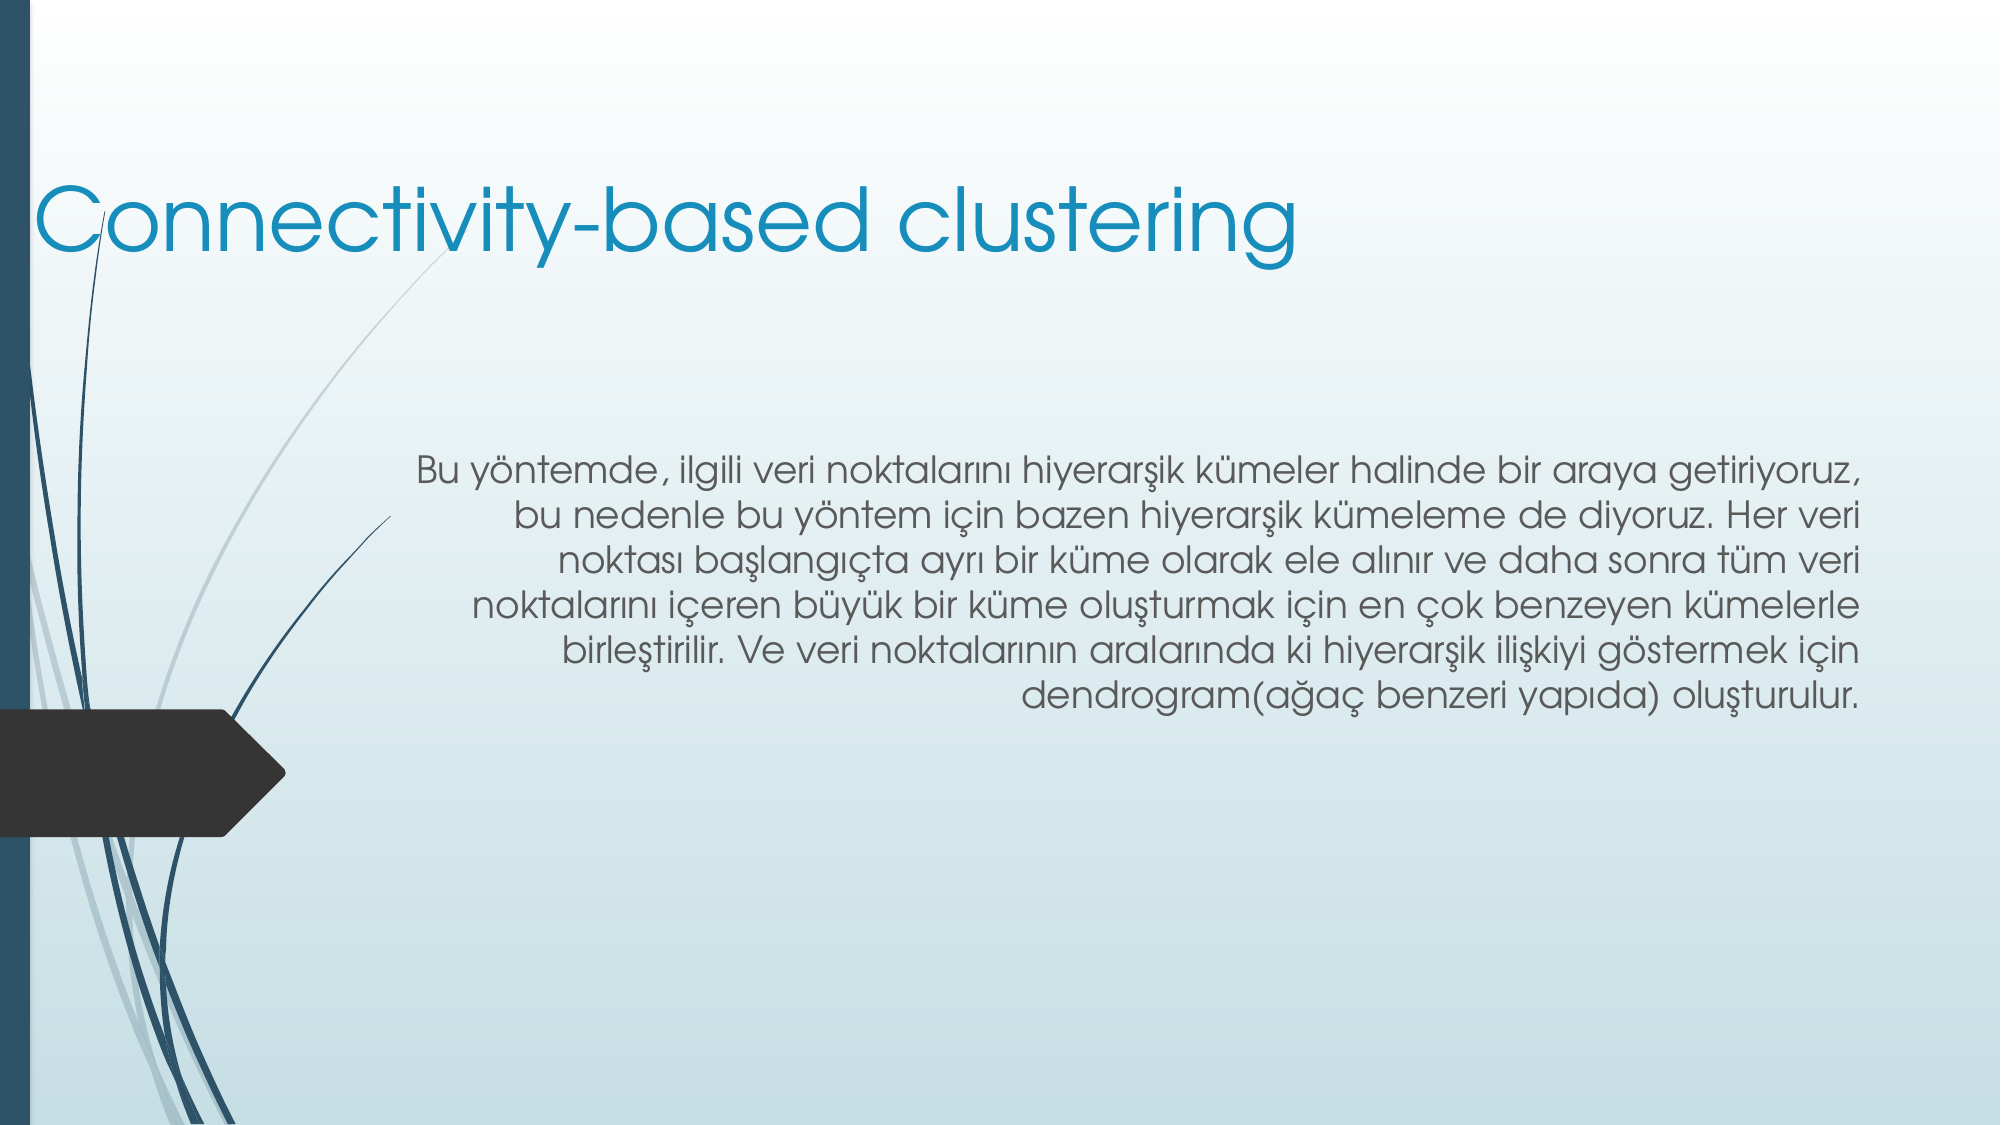

# Connectivity-based clustering
Bu yöntemde, ilgili veri noktalarını hiyerarşik kümeler halinde bir araya getiriyoruz, bu nedenle bu yöntem için bazen hiyerarşik kümeleme de diyoruz. Her veri noktası başlangıçta ayrı bir küme olarak ele alınır ve daha sonra tüm veri noktalarını içeren büyük bir küme oluşturmak için en çok benzeyen kümelerle birleştirilir. Ve veri noktalarının aralarında ki hiyerarşik ilişkiyi göstermek için dendrogram(ağaç benzeri yapıda) oluşturulur.